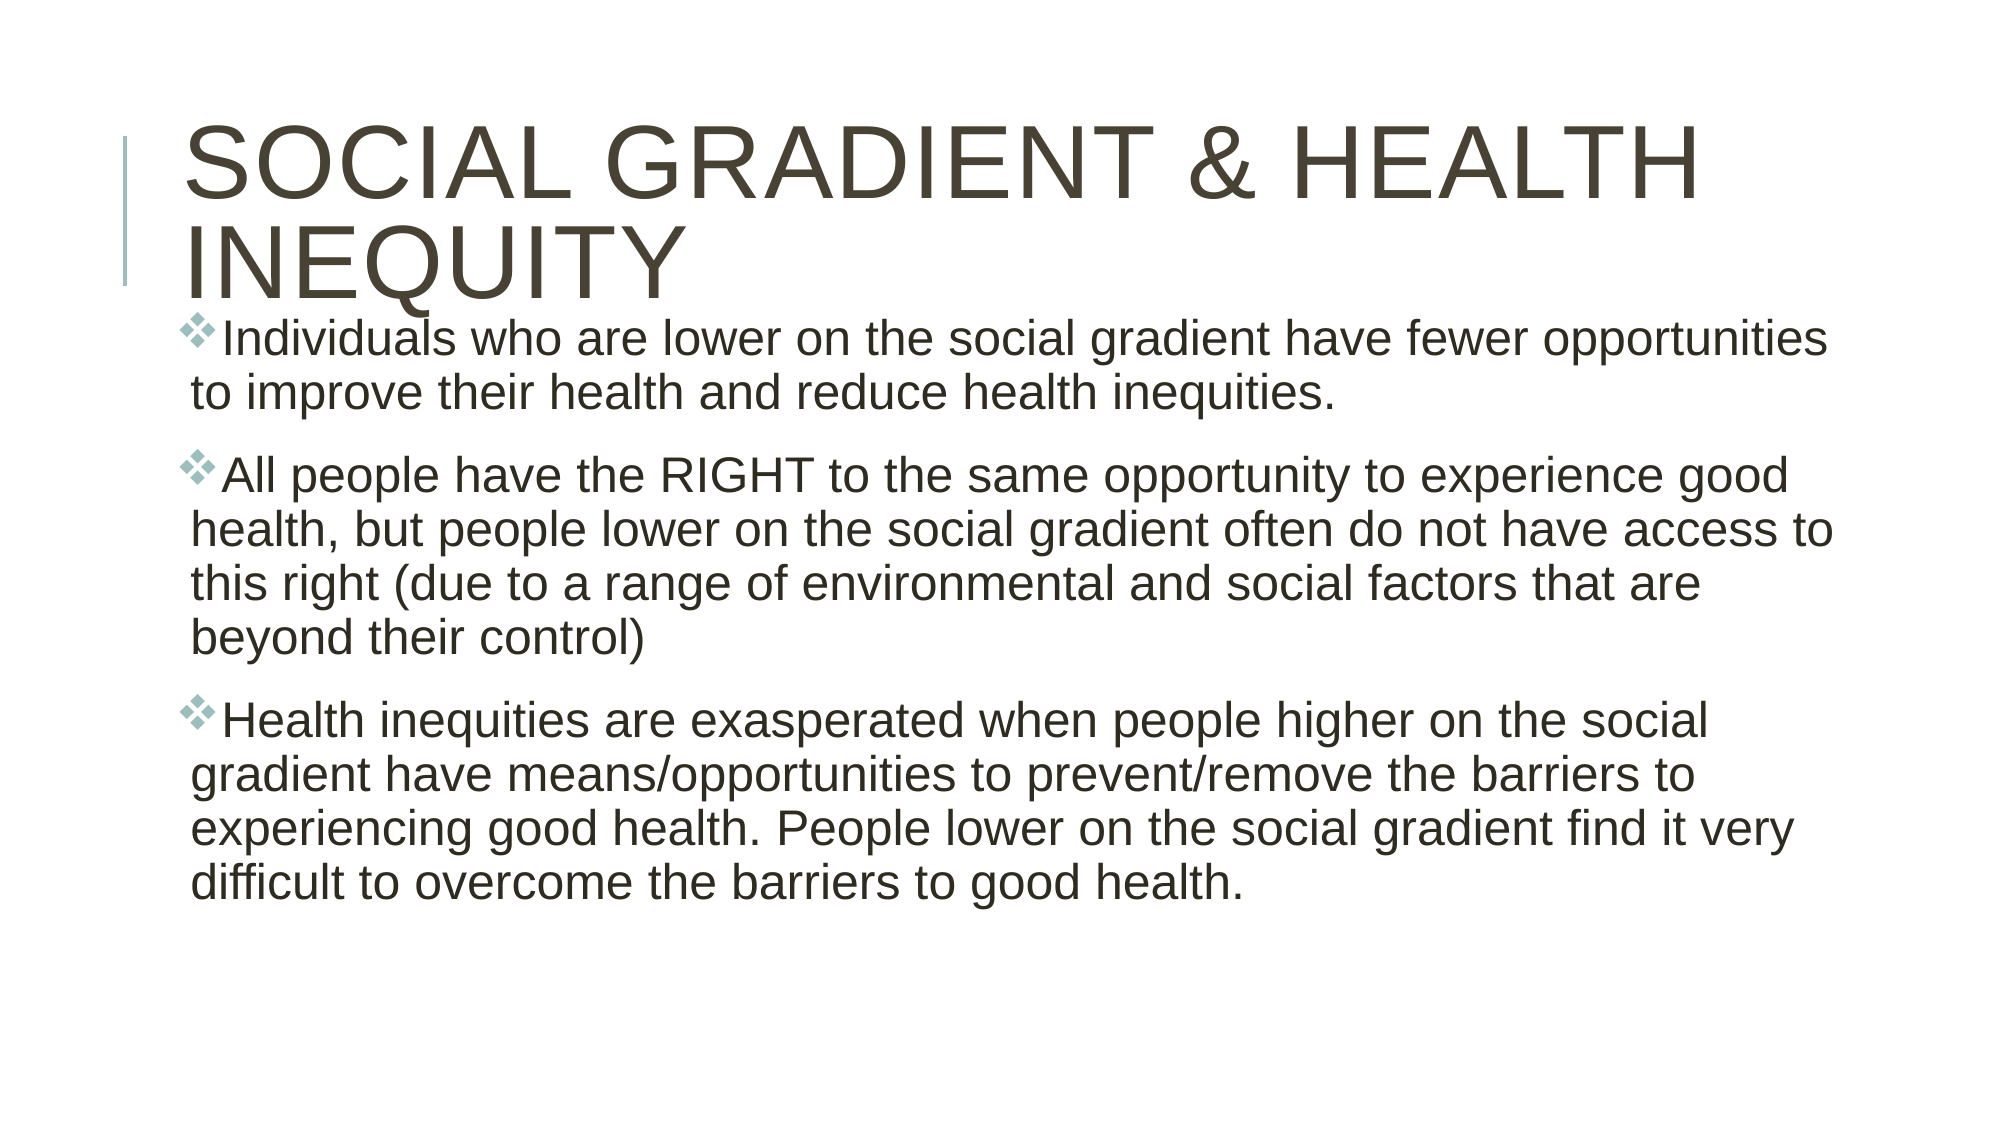

# Social gradient & health inequity
Individuals who are lower on the social gradient have fewer opportunities to improve their health and reduce health inequities.
All people have the RIGHT to the same opportunity to experience good health, but people lower on the social gradient often do not have access to this right (due to a range of environmental and social factors that are beyond their control)
Health inequities are exasperated when people higher on the social gradient have means/opportunities to prevent/remove the barriers to experiencing good health. People lower on the social gradient find it very difficult to overcome the barriers to good health.